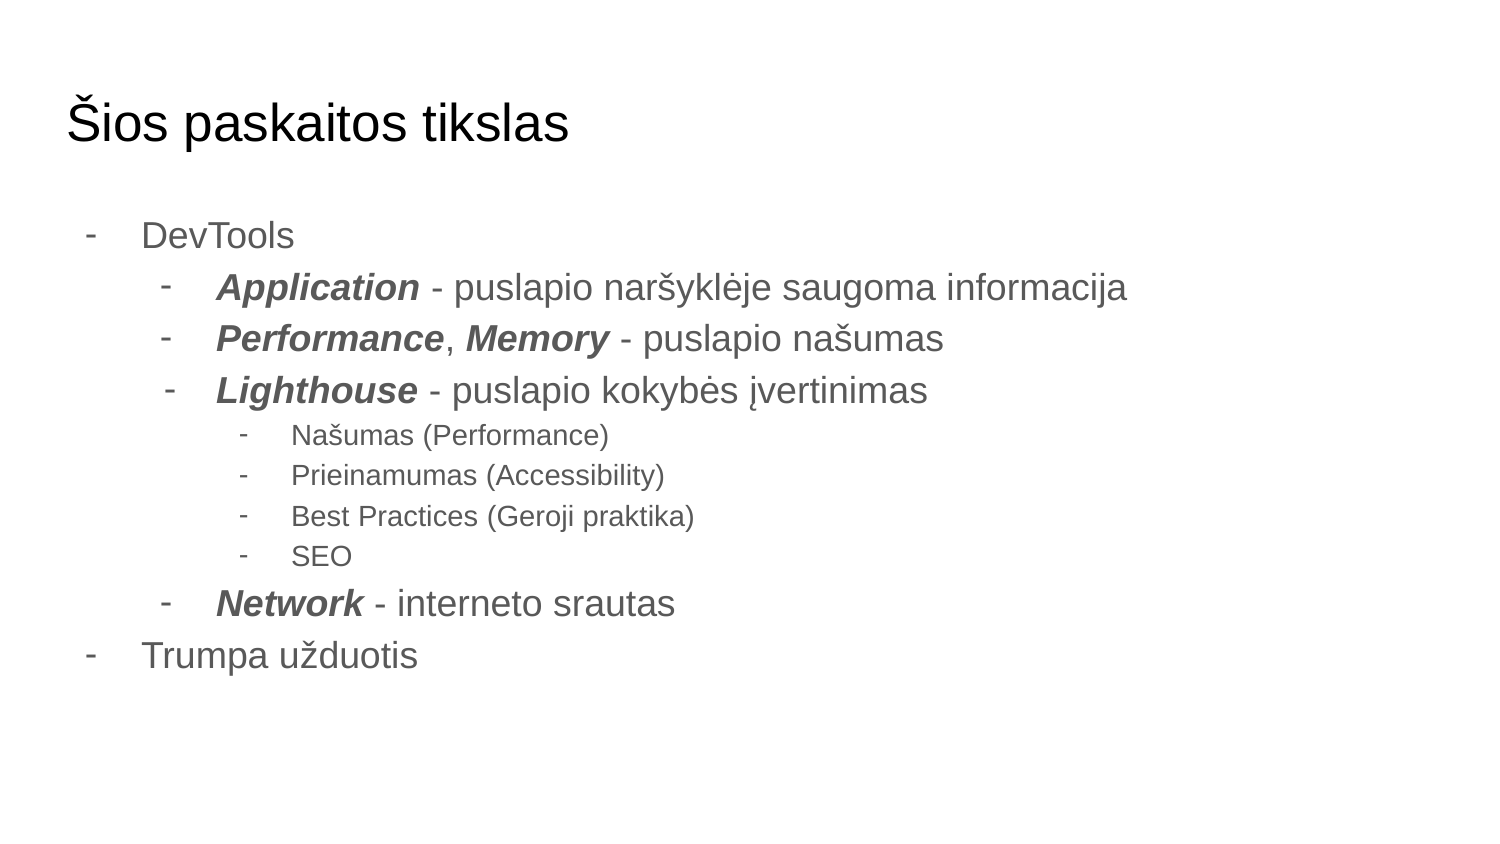

Šios paskaitos tikslas
DevTools
Application - puslapio naršyklėje saugoma informacija
Performance, Memory - puslapio našumas
Lighthouse - puslapio kokybės įvertinimas
Našumas (Performance)
Prieinamumas (Accessibility)
Best Practices (Geroji praktika)
SEO
Network - interneto srautas
Trumpa užduotis